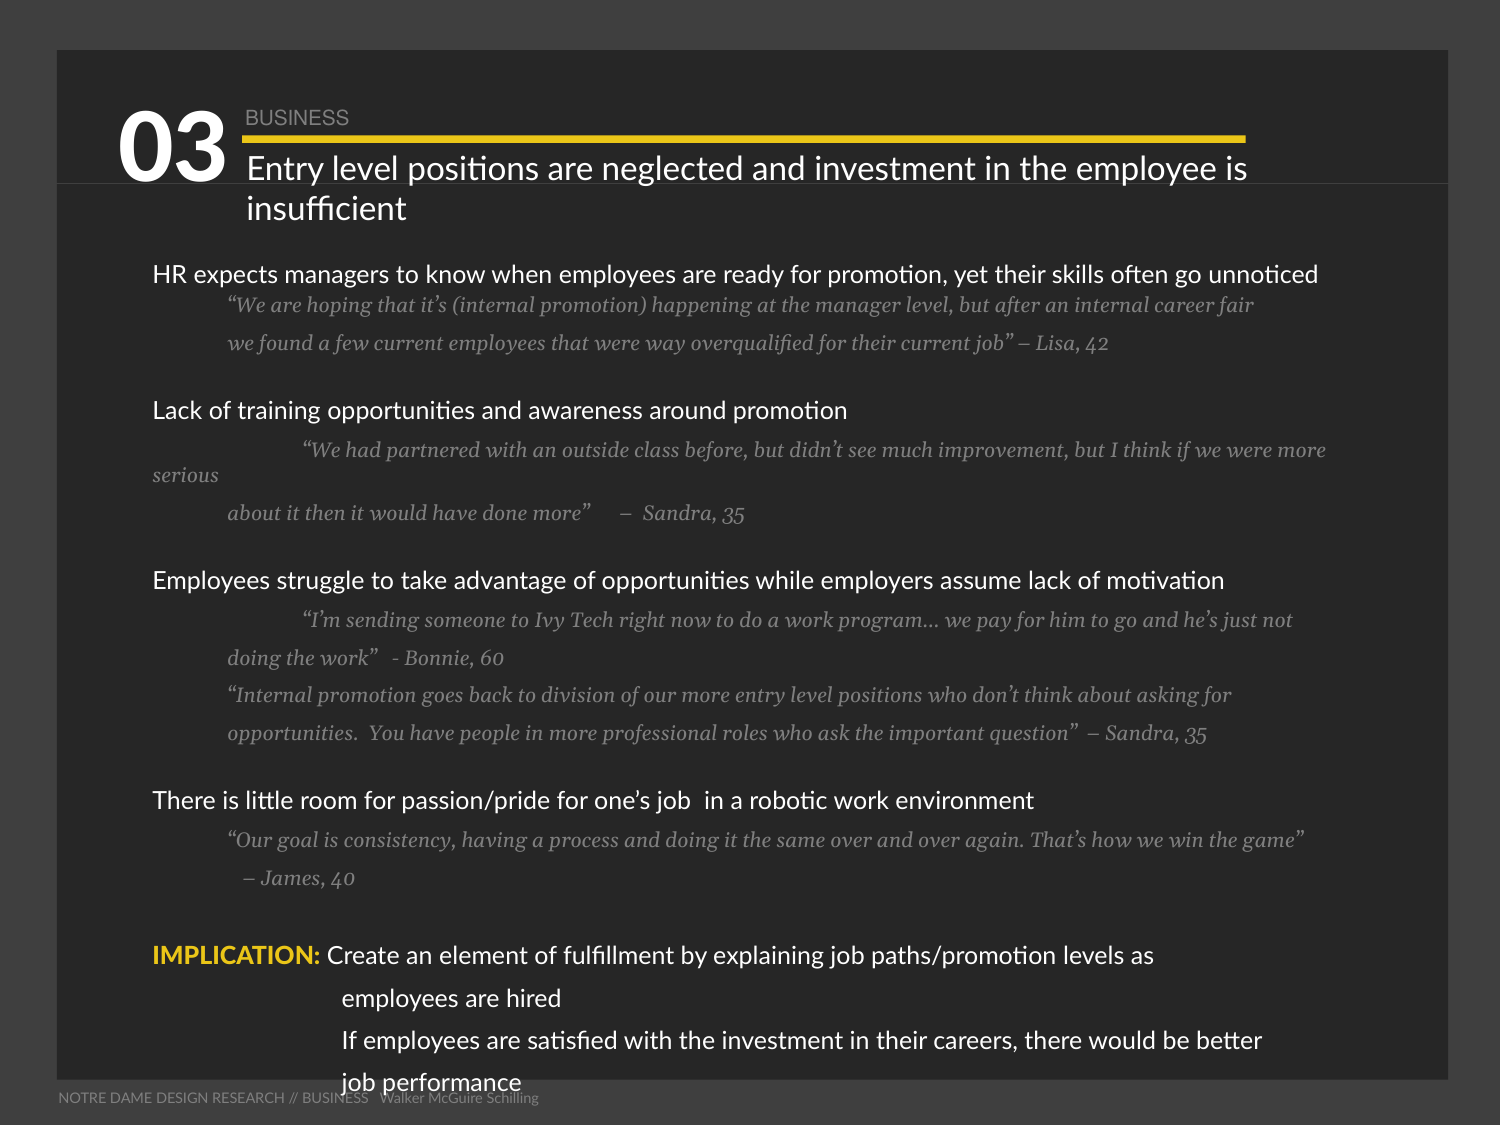

03
BUSINESS

Entry level positions are neglected and investment in the employee is insufficient
HR expects managers to know when employees are ready for promotion, yet their skills often go unnoticed
“We are hoping that it’s (internal promotion) happening at the manager level, but after an internal career fair
we found a few current employees that were way overqualified for their current job” – Lisa, 42

Lack of training opportunities and awareness around promotion
 	“We had partnered with an outside class before, but didn’t see much improvement, but I think if we were more serious
about it then it would have done more”      –  Sandra, 35

Employees struggle to take advantage of opportunities while employers assume lack of motivation
	“I’m sending someone to Ivy Tech right now to do a work program… we pay for him to go and he’s just not
doing the work”   - Bonnie, 60
“Internal promotion goes back to division of our more entry level positions who don’t think about asking for
opportunities.  You have people in more professional roles who ask the important question”  – Sandra, 35

There is little room for passion/pride for one’s job  in a robotic work environment
“Our goal is consistency, having a process and doing it the same over and over again. That’s how we win the game”
   – James, 40

IMPLICATION: Create an element of fulfillment by explaining job paths/promotion levels as
      employees are hired
      If employees are satisfied with the investment in their careers, there would be better
      job performance